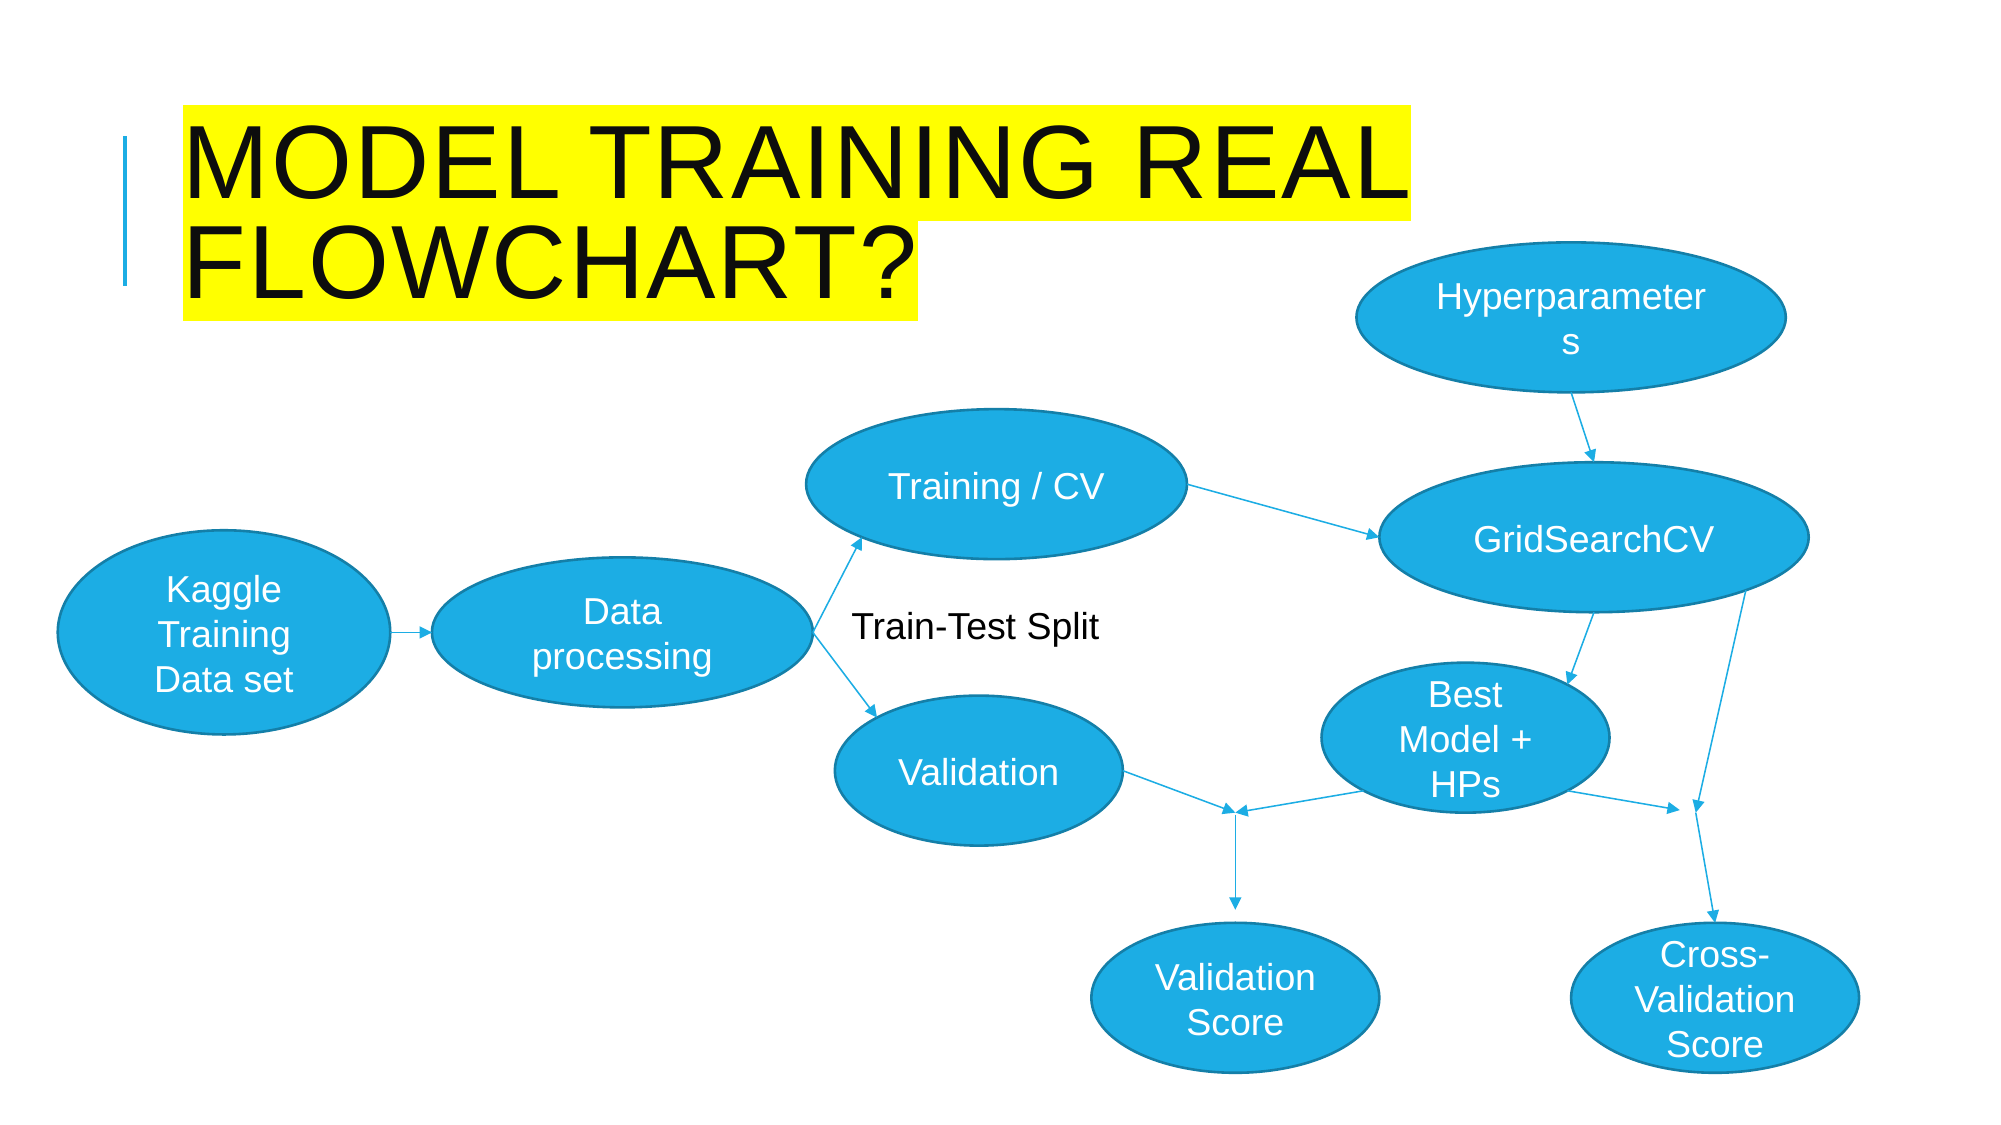

# Model Training Real flowchart?
Hyperparameters
Training / CV
GridSearchCV
Kaggle Training Data set
Data processing
Train-Test Split
Best Model + HPs
Validation
Validation Score
Cross-Validation Score